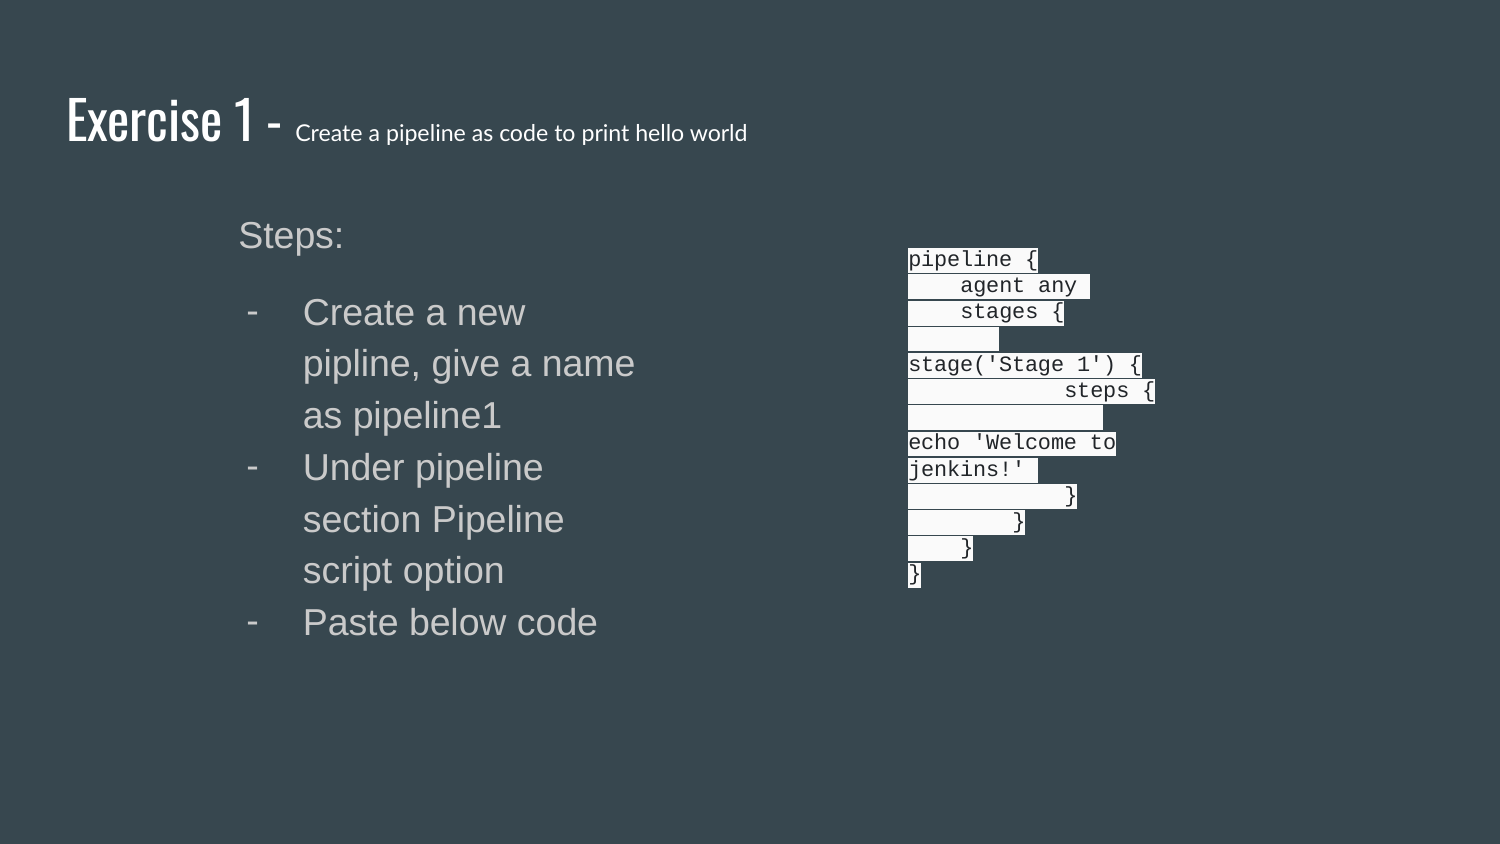

# Exercise 1 - Create a pipeline as code to print hello world
 Steps:
Create a new pipline, give a name as pipeline1
Under pipeline section Pipeline script option
Paste below code

pipeline {
    agent any
    stages {
        stage('Stage 1') {
            steps {
                echo 'Welcome to jenkins!'
            }
        }
    }
}